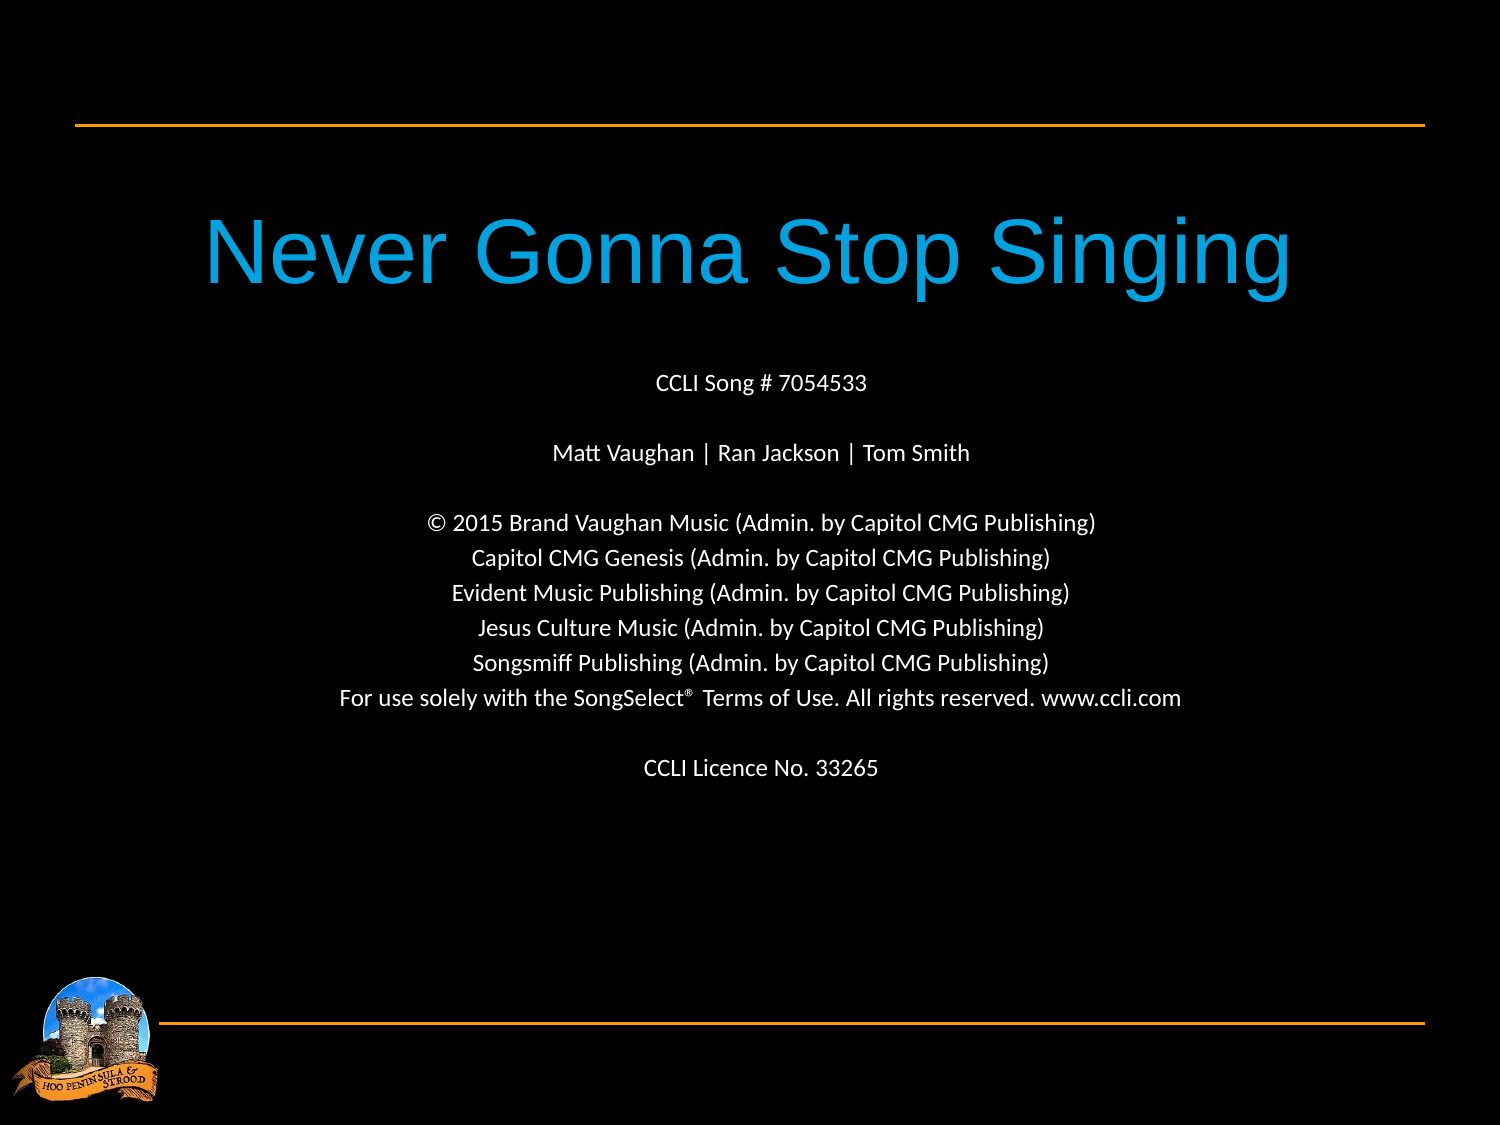

Never Gonna Stop Singing
CCLI Song # 7054533

Matt Vaughan | Ran Jackson | Tom Smith

© 2015 Brand Vaughan Music (Admin. by Capitol CMG Publishing)
Capitol CMG Genesis (Admin. by Capitol CMG Publishing)
Evident Music Publishing (Admin. by Capitol CMG Publishing)
Jesus Culture Music (Admin. by Capitol CMG Publishing)
Songsmiff Publishing (Admin. by Capitol CMG Publishing)
For use solely with the SongSelect® Terms of Use. All rights reserved. www.ccli.com

CCLI Licence No. 33265